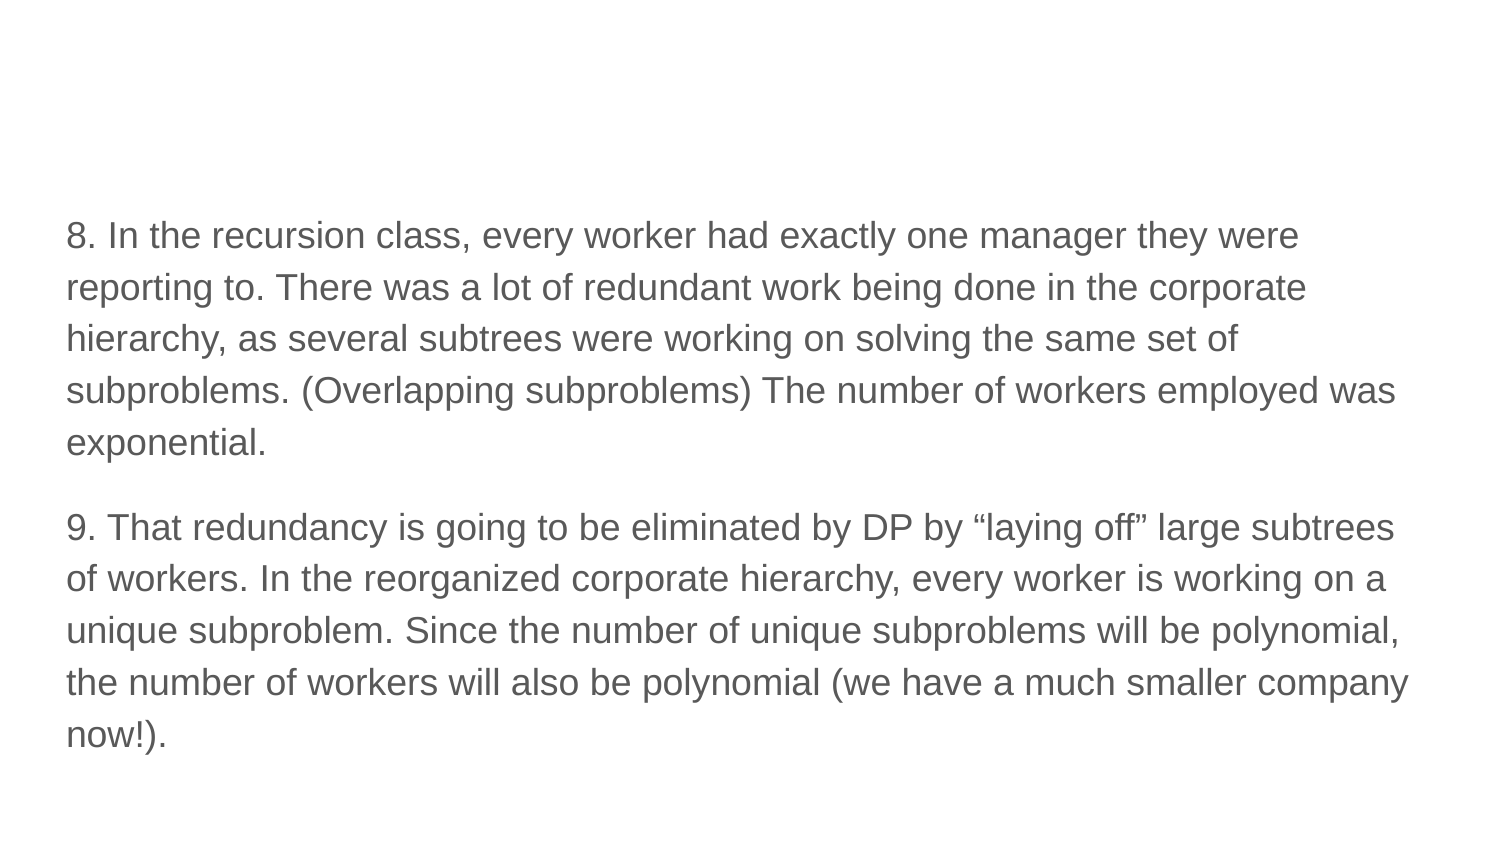

#
8. In the recursion class, every worker had exactly one manager they were reporting to. There was a lot of redundant work being done in the corporate hierarchy, as several subtrees were working on solving the same set of subproblems. (Overlapping subproblems) The number of workers employed was exponential.
9. That redundancy is going to be eliminated by DP by “laying off” large subtrees of workers. In the reorganized corporate hierarchy, every worker is working on a unique subproblem. Since the number of unique subproblems will be polynomial, the number of workers will also be polynomial (we have a much smaller company now!).